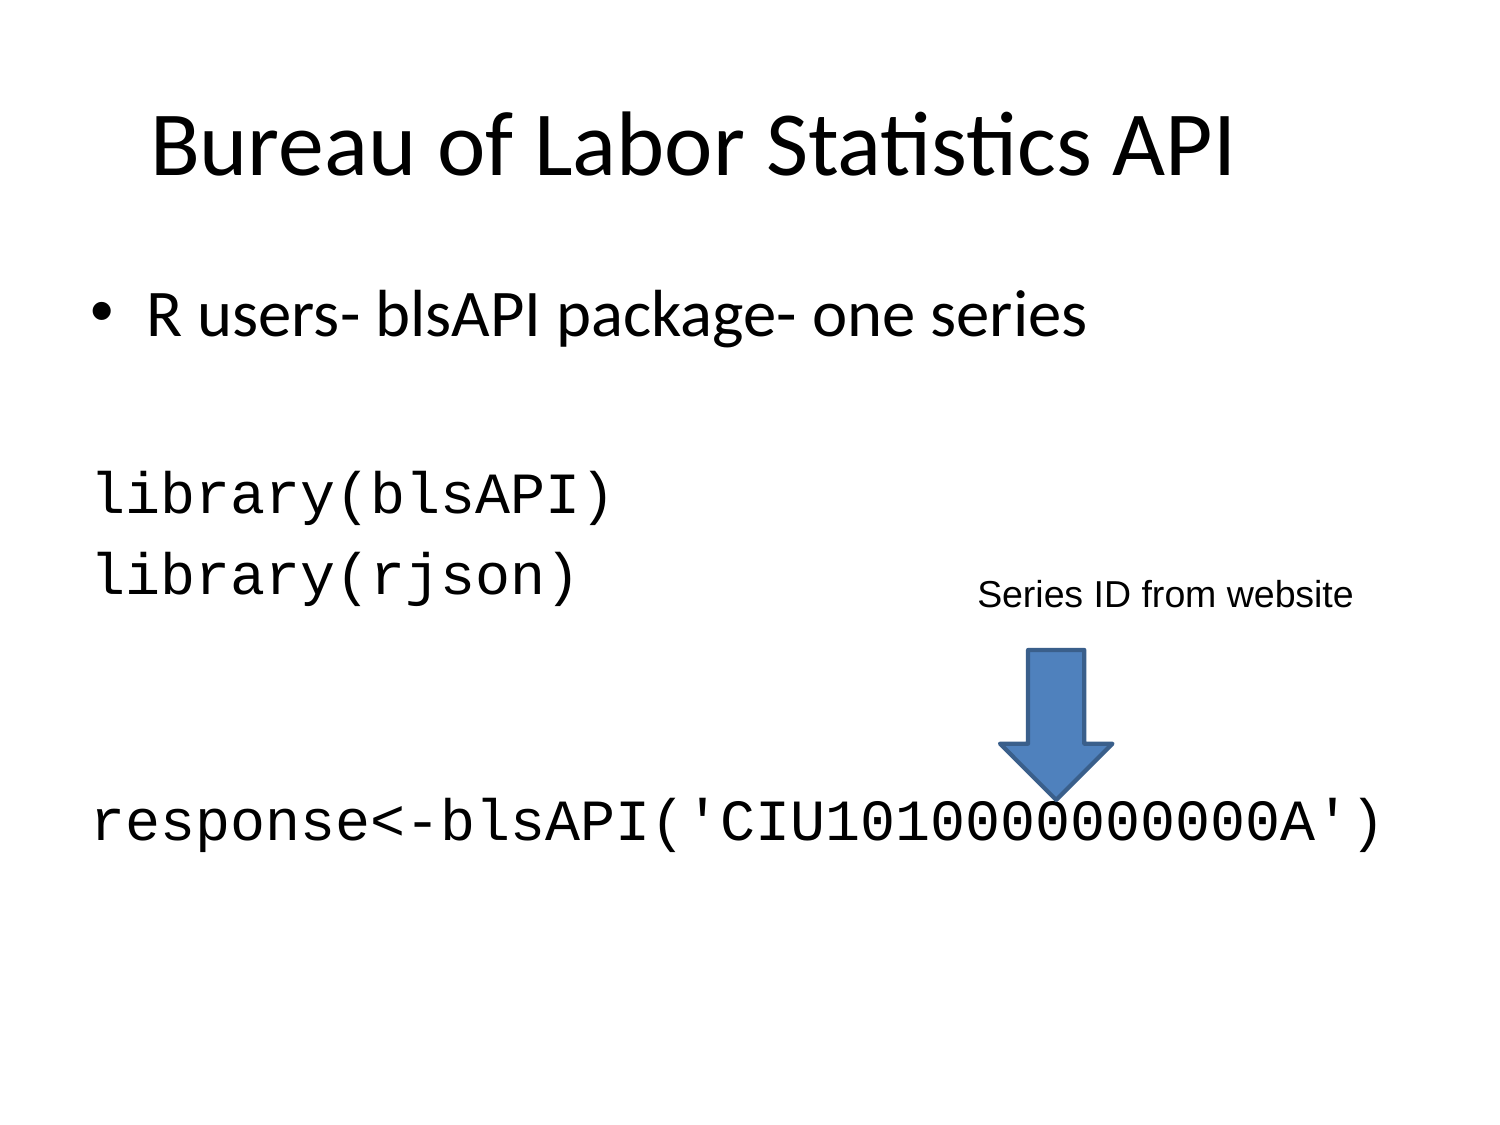

# Bureau of Labor Statistics API
R users- blsAPI package- one series

library(blsAPI)
library(rjson)

response<-blsAPI('CIU1010000000000A')

Series ID from website